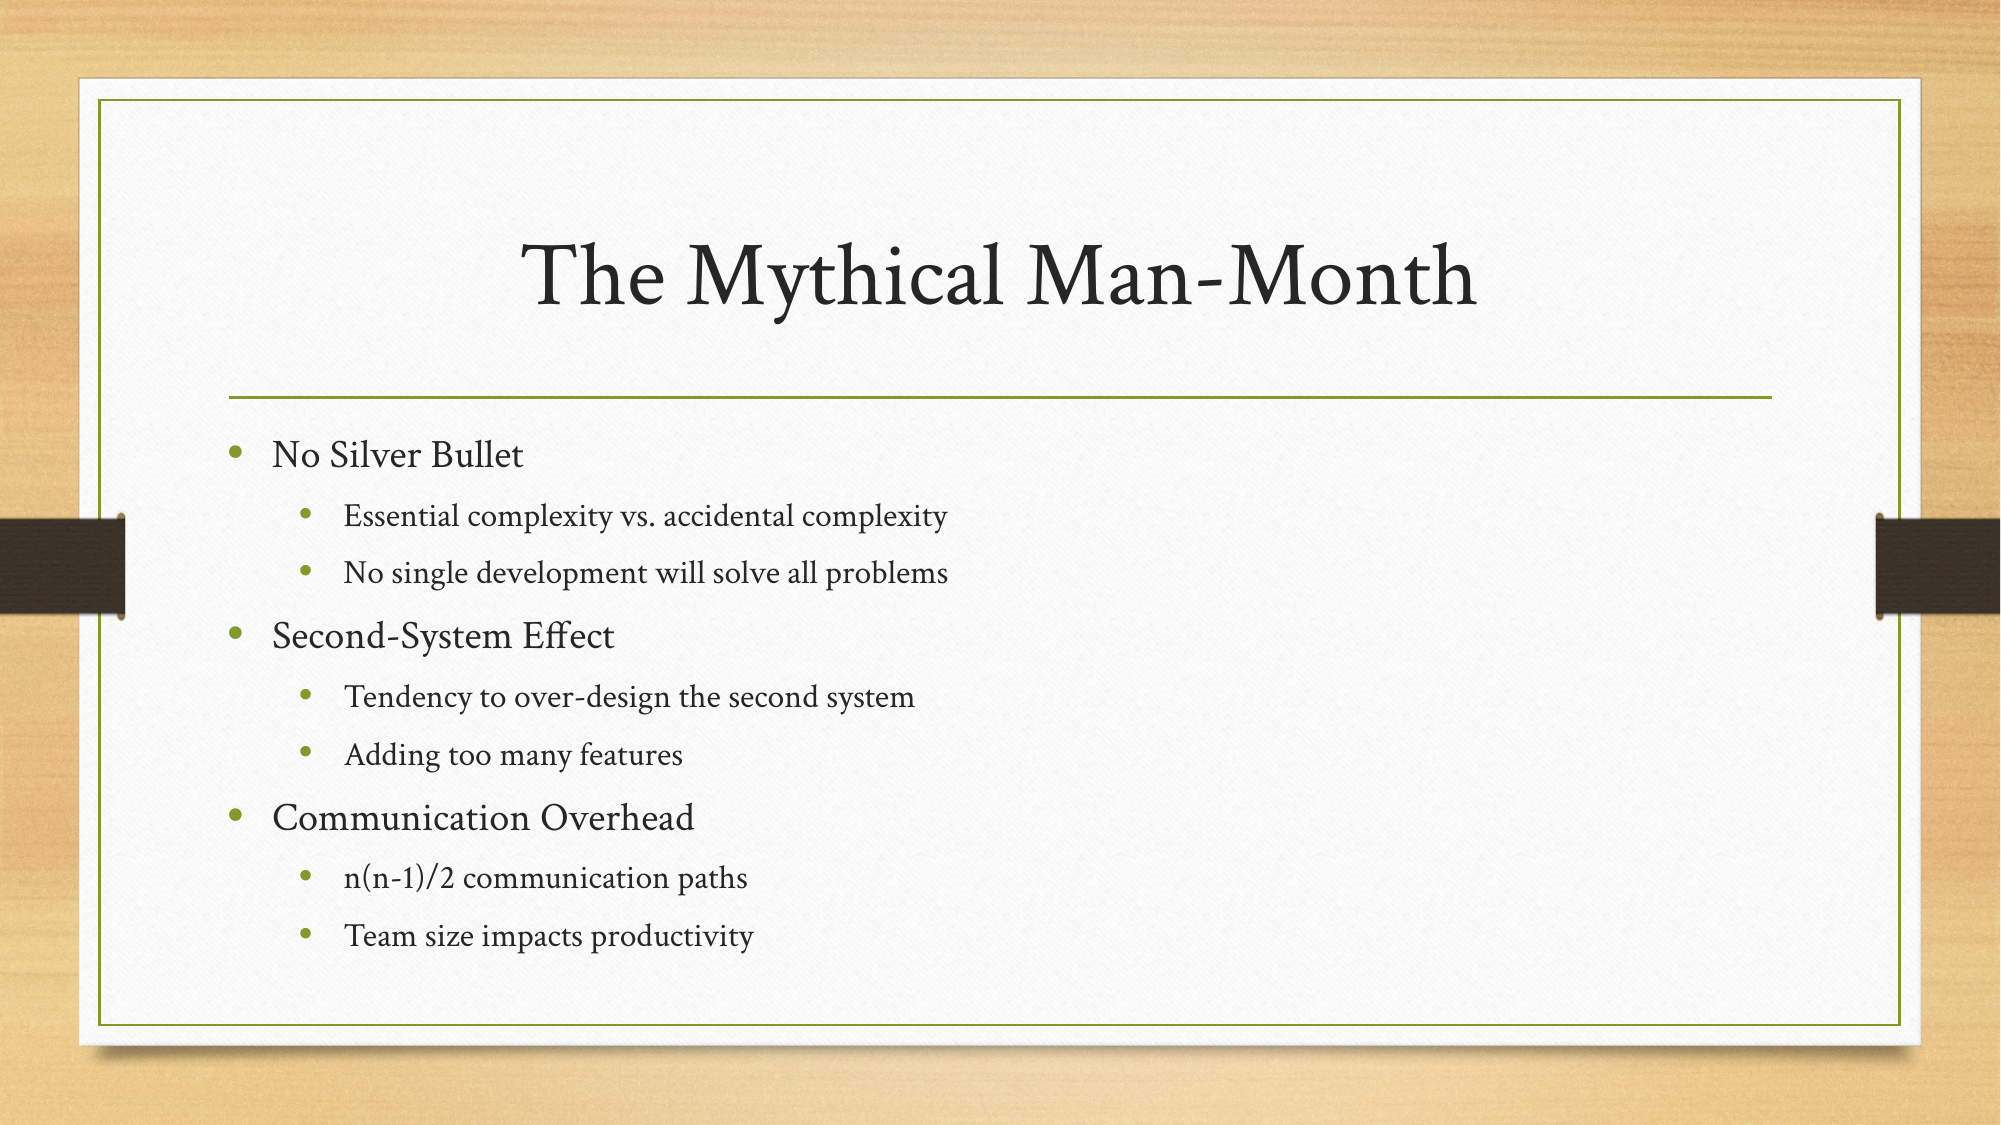

# The Mythical Man-Month
No Silver Bullet
Essential complexity vs. accidental complexity
No single development will solve all problems
Second-System Effect
Tendency to over-design the second system
Adding too many features
Communication Overhead
n(n-1)/2 communication paths
Team size impacts productivity